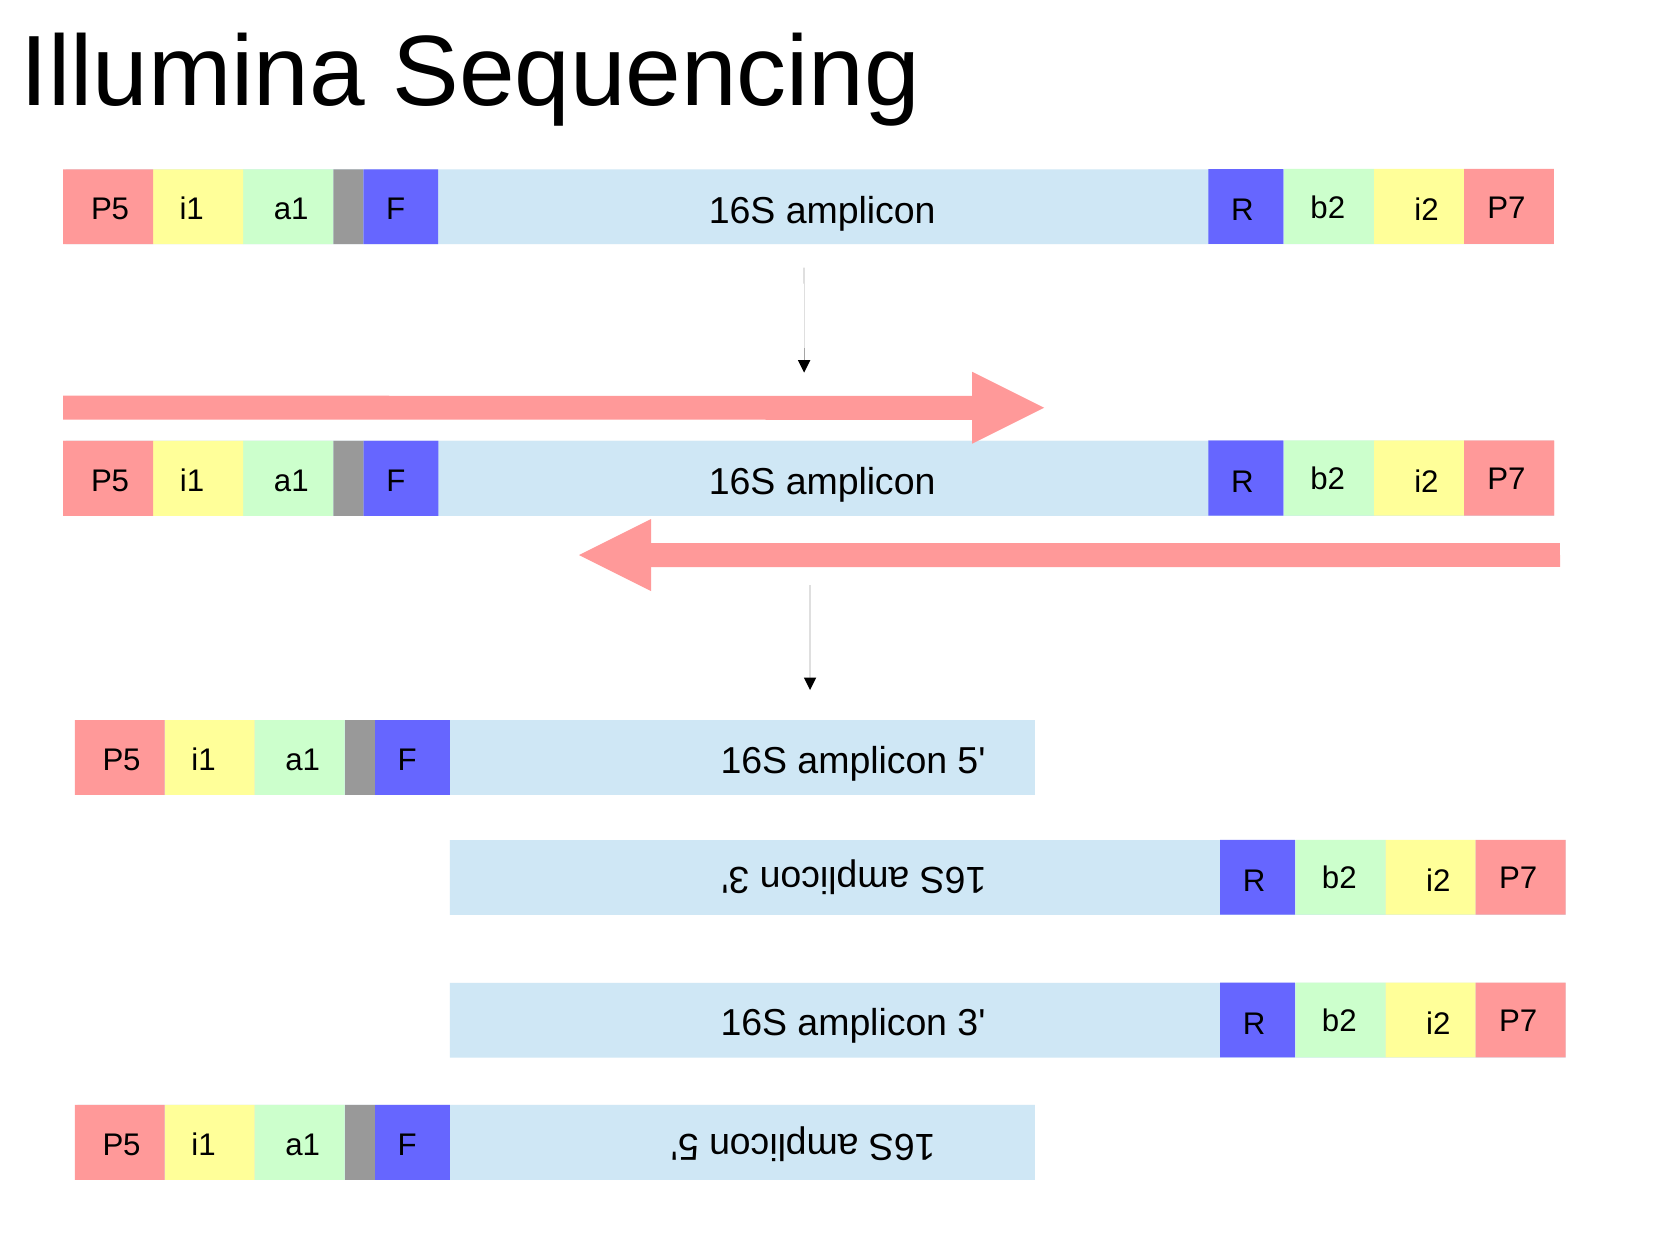

Illumina Sequencing

16S amplicon
b2
P7
P5
i1
F
a1
R
i2

16S
16S amplicon
b2
b2
P7
P7
P5
P5
i1
i1
F
F
a1
a1
R
R
i2
i2

16S amplicon 5'
P5
i1
F
a1

b2
P7
R
i2
16S amplicon 3'

16S amplicon 3'
b2
P7
R
i2

P5
i1
F
a1
16S amplicon 5'